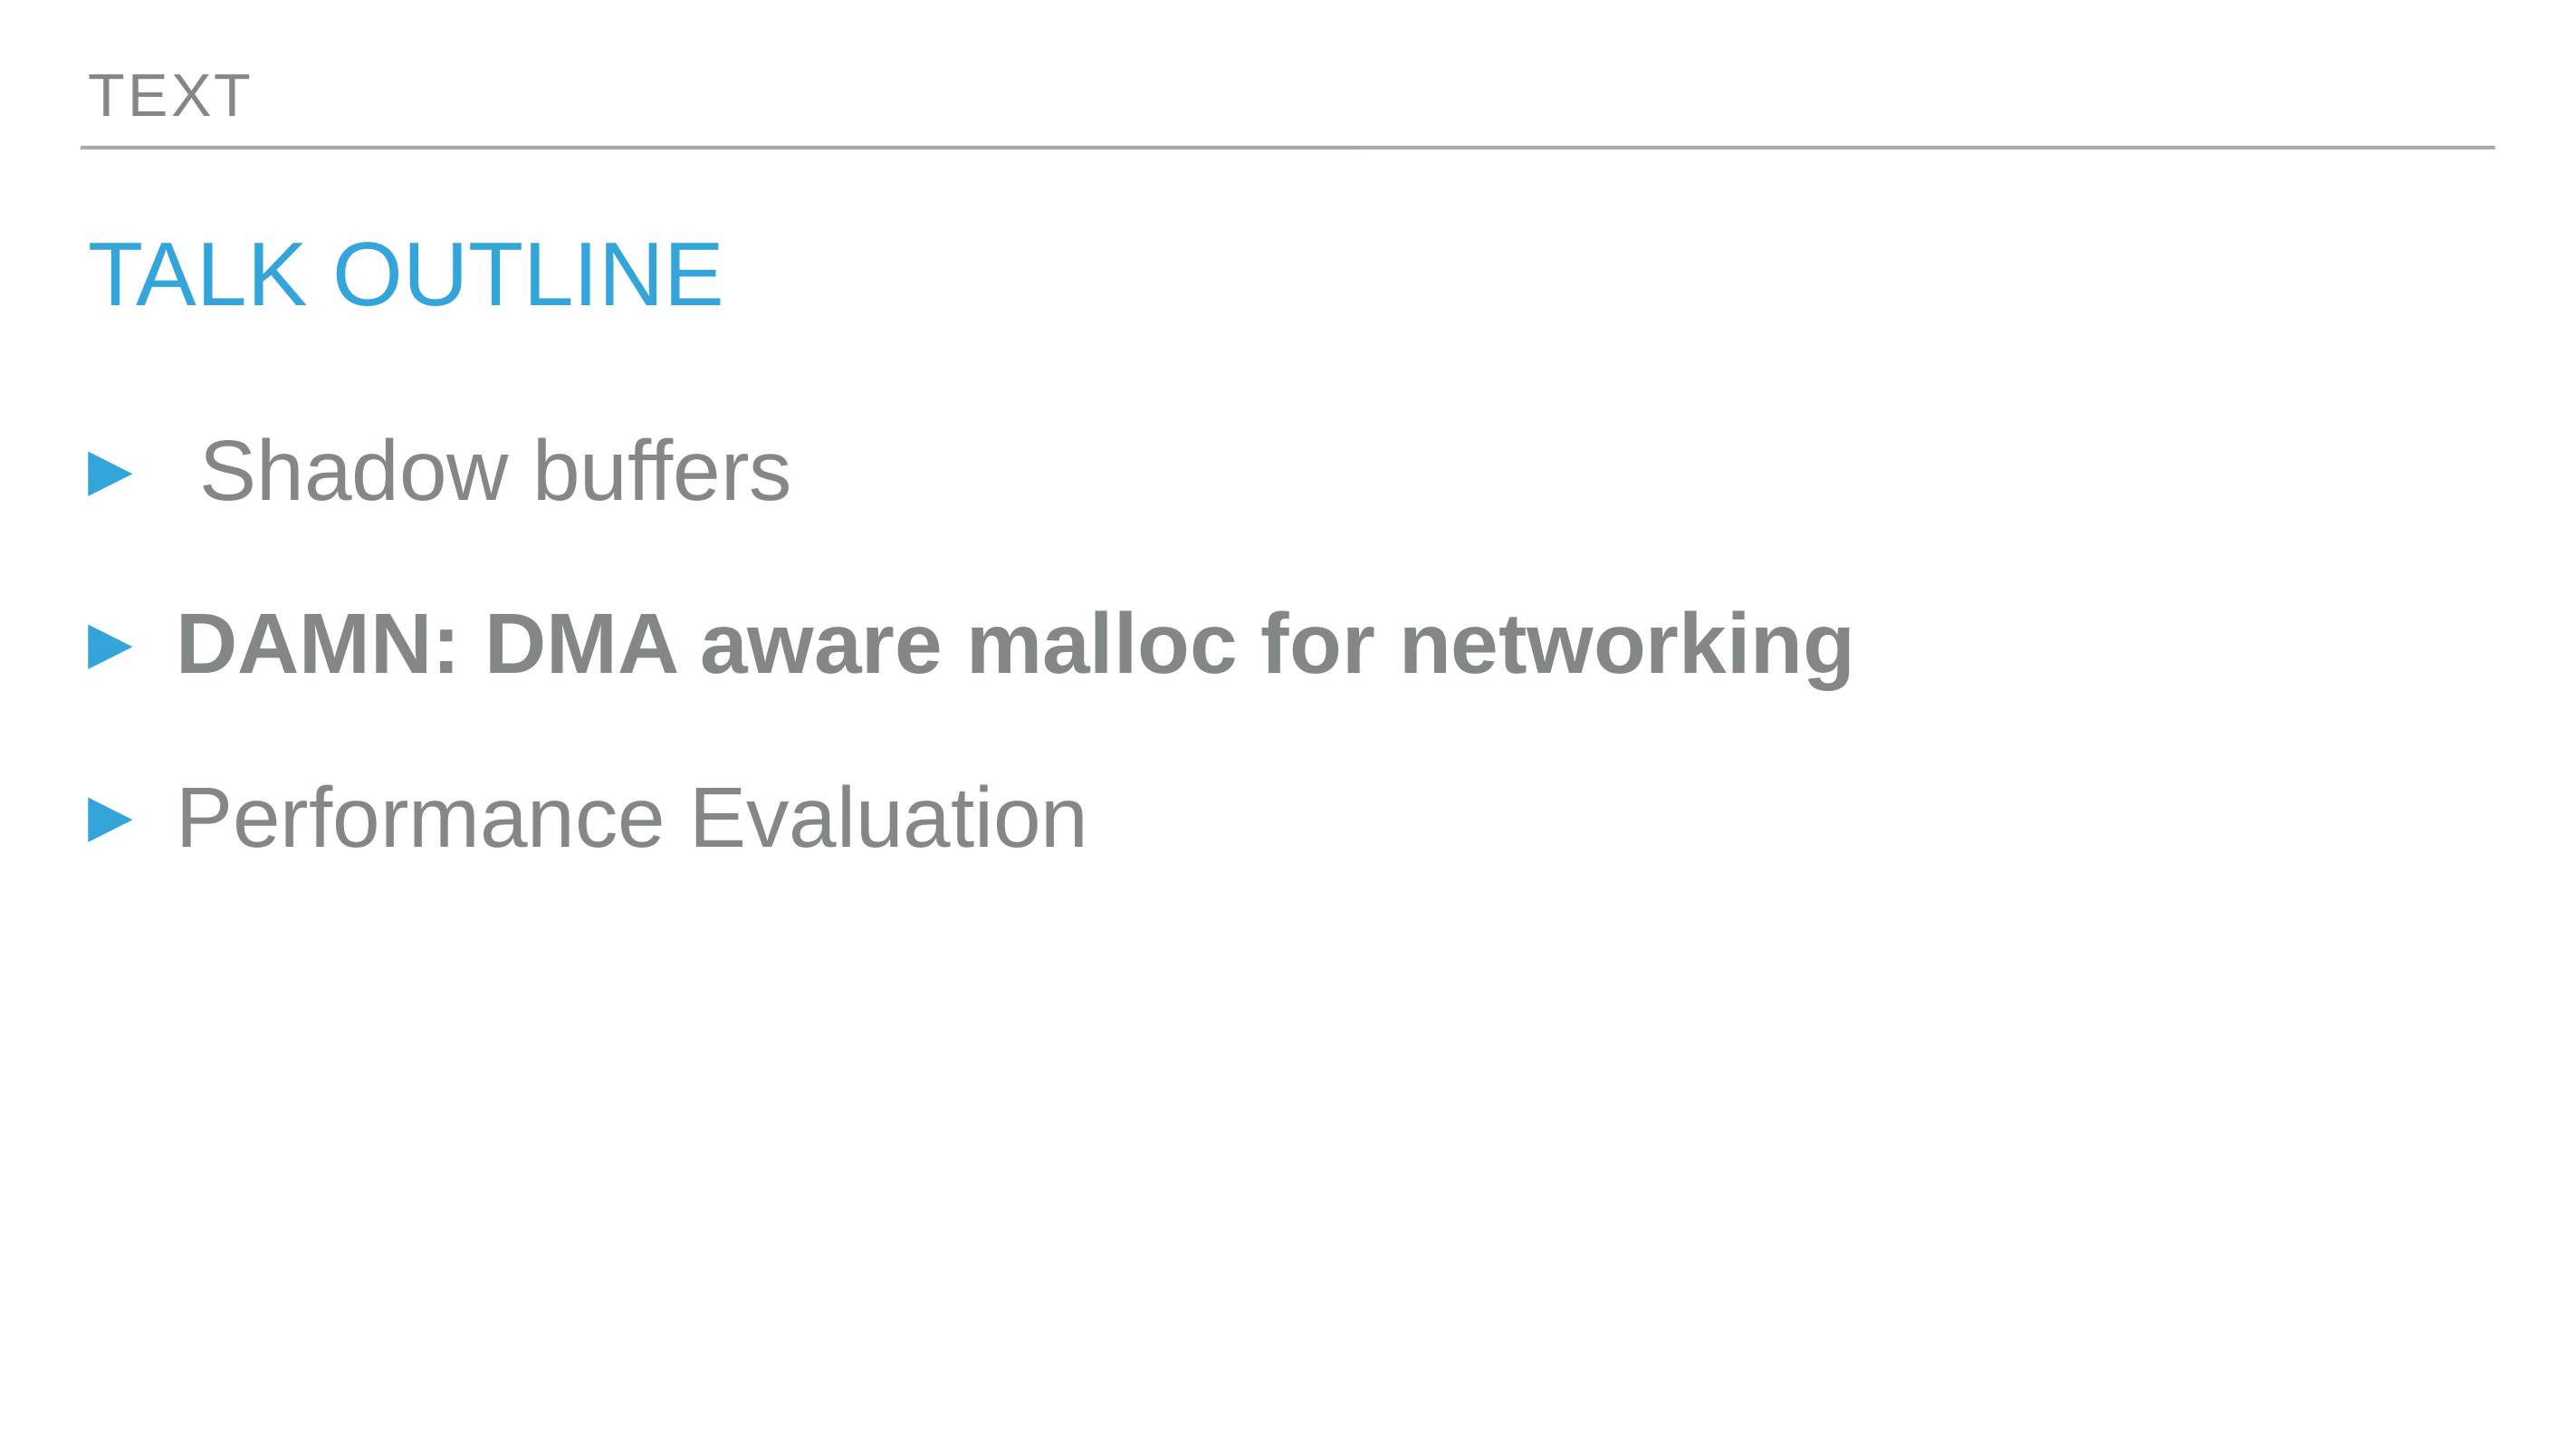

Text
# Talk outline
 Shadow buffers
DAMN: DMA aware malloc for networking
Performance Evaluation